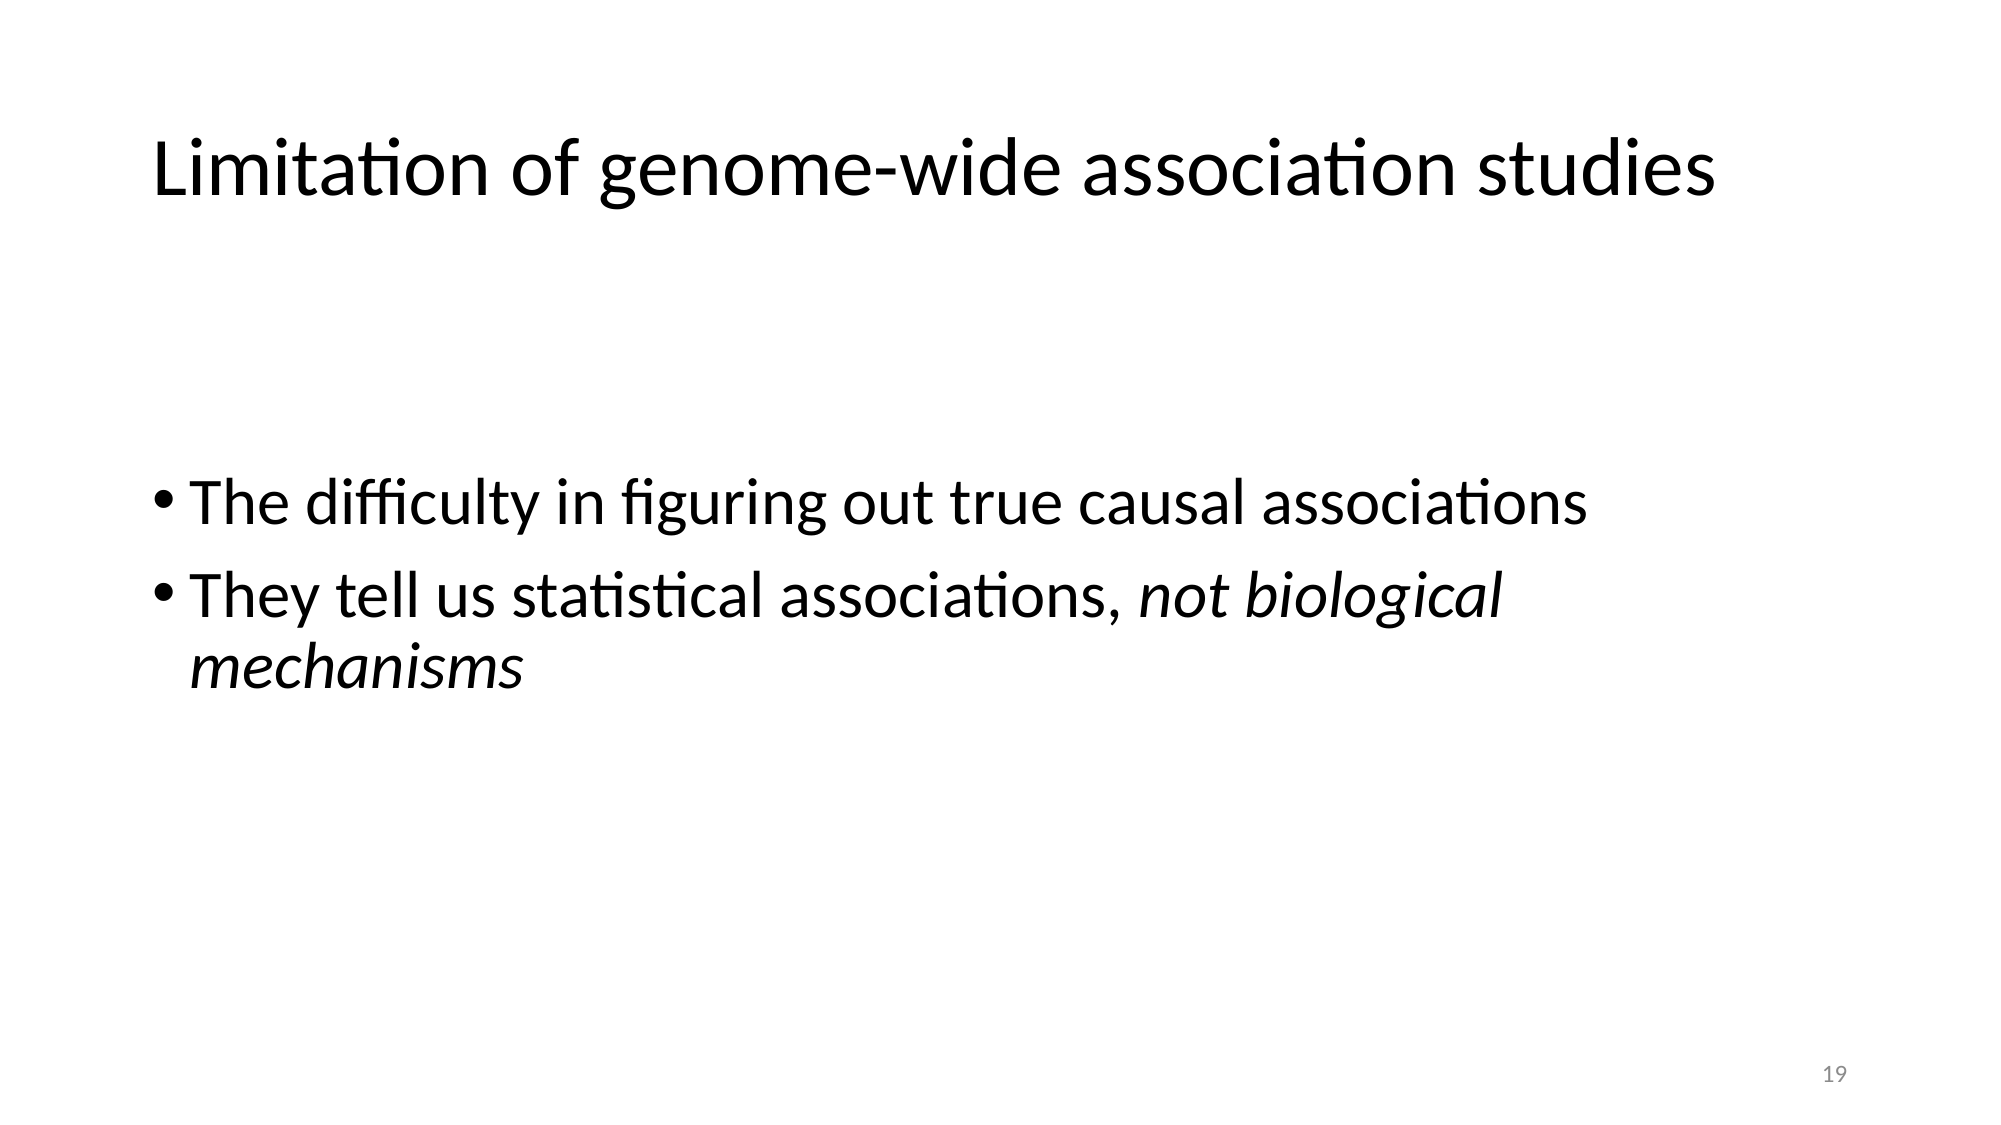

# Limitation of genome-wide association studies
The difficulty in figuring out true causal associations
They tell us statistical associations, not biological mechanisms

19